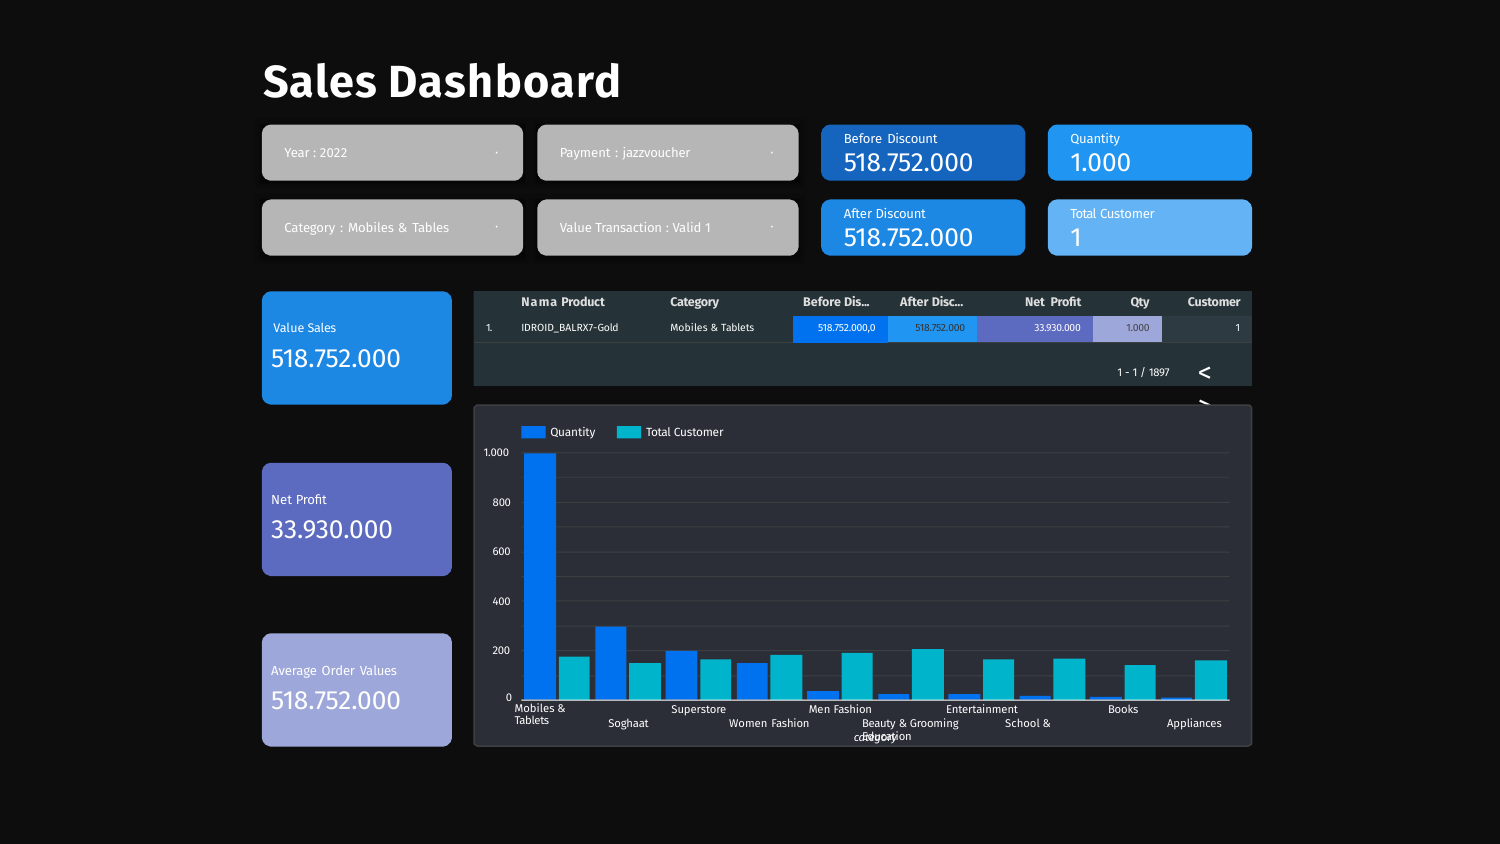

# Sales Dashboard

Before Discount
518.752.000
Quantity
1.000
Year : 2022
Payment : jazzvoucher
▼
▼

After Discount
518.752.000
Total Customer
1
Category : Mobiles & Tables
Value Transaction : Valid 1
▼
▼

|  |  | Nama Product | Category | Before Dis... | After Disc... | Net Profit | Qty | Customer |
| --- | --- | --- | --- | --- | --- | --- | --- | --- |
| Value Sales | 1. | IDROID\_BALRX7-Gold | Mobiles & Tablets | 518.752.000,0 | 518.752.000 | 33.930.000 | 1.000 | 1 |

518.752.000
<	>
1 - 1 / 1897

Quantity
Total Customer

1.000

Net Profit
33.930.000
800
600
400

200
Average Order Values
518.752.000
0
Mobiles & Tablets
Superstore
Men Fashion
Entertainment
Books
Soghaat
Women Fashion
Beauty & Grooming	School & Education
Appliances
category